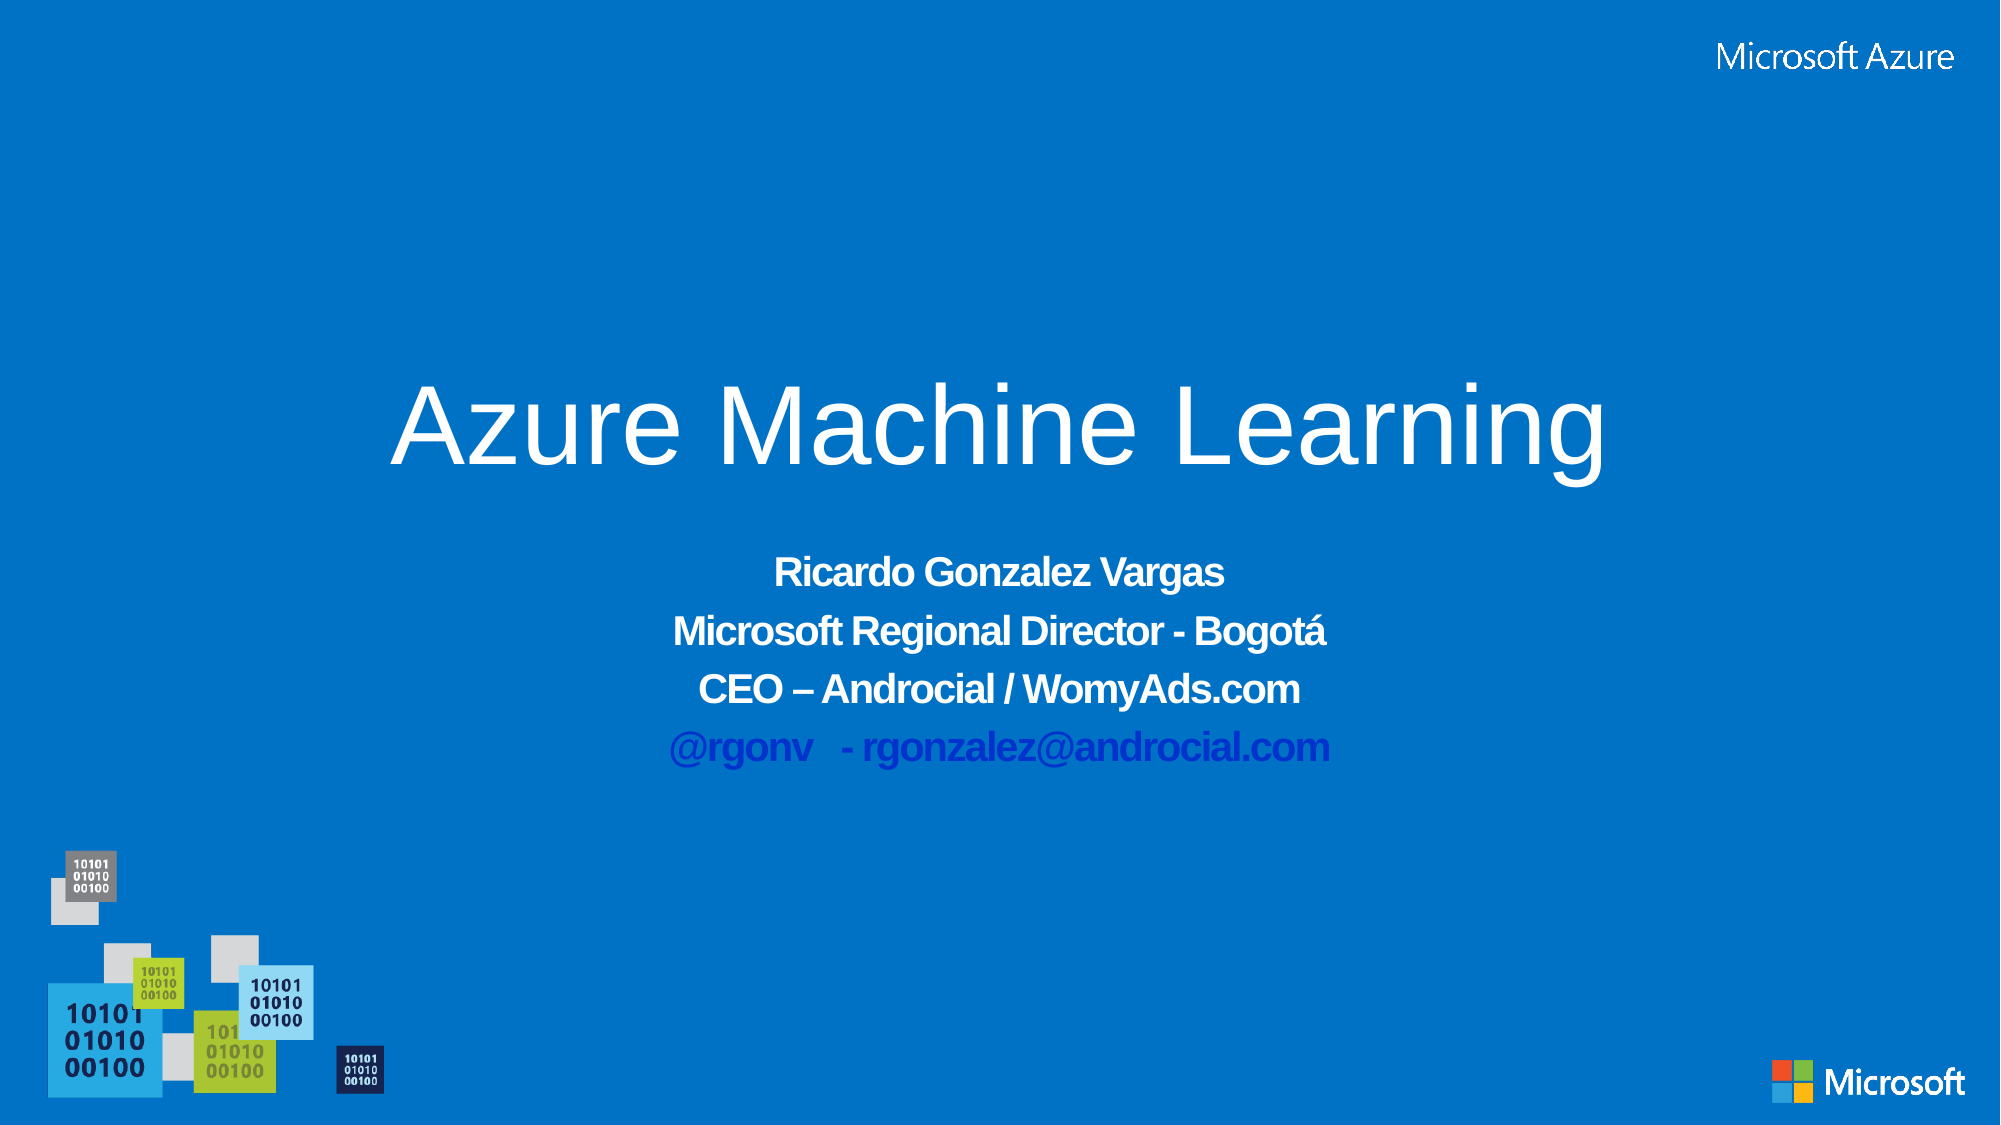

# Azure Machine Learning
Ricardo Gonzalez Vargas
Microsoft Regional Director - Bogotá
CEO – Androcial / WomyAds.com
@rgonv   - rgonzalez@androcial.com